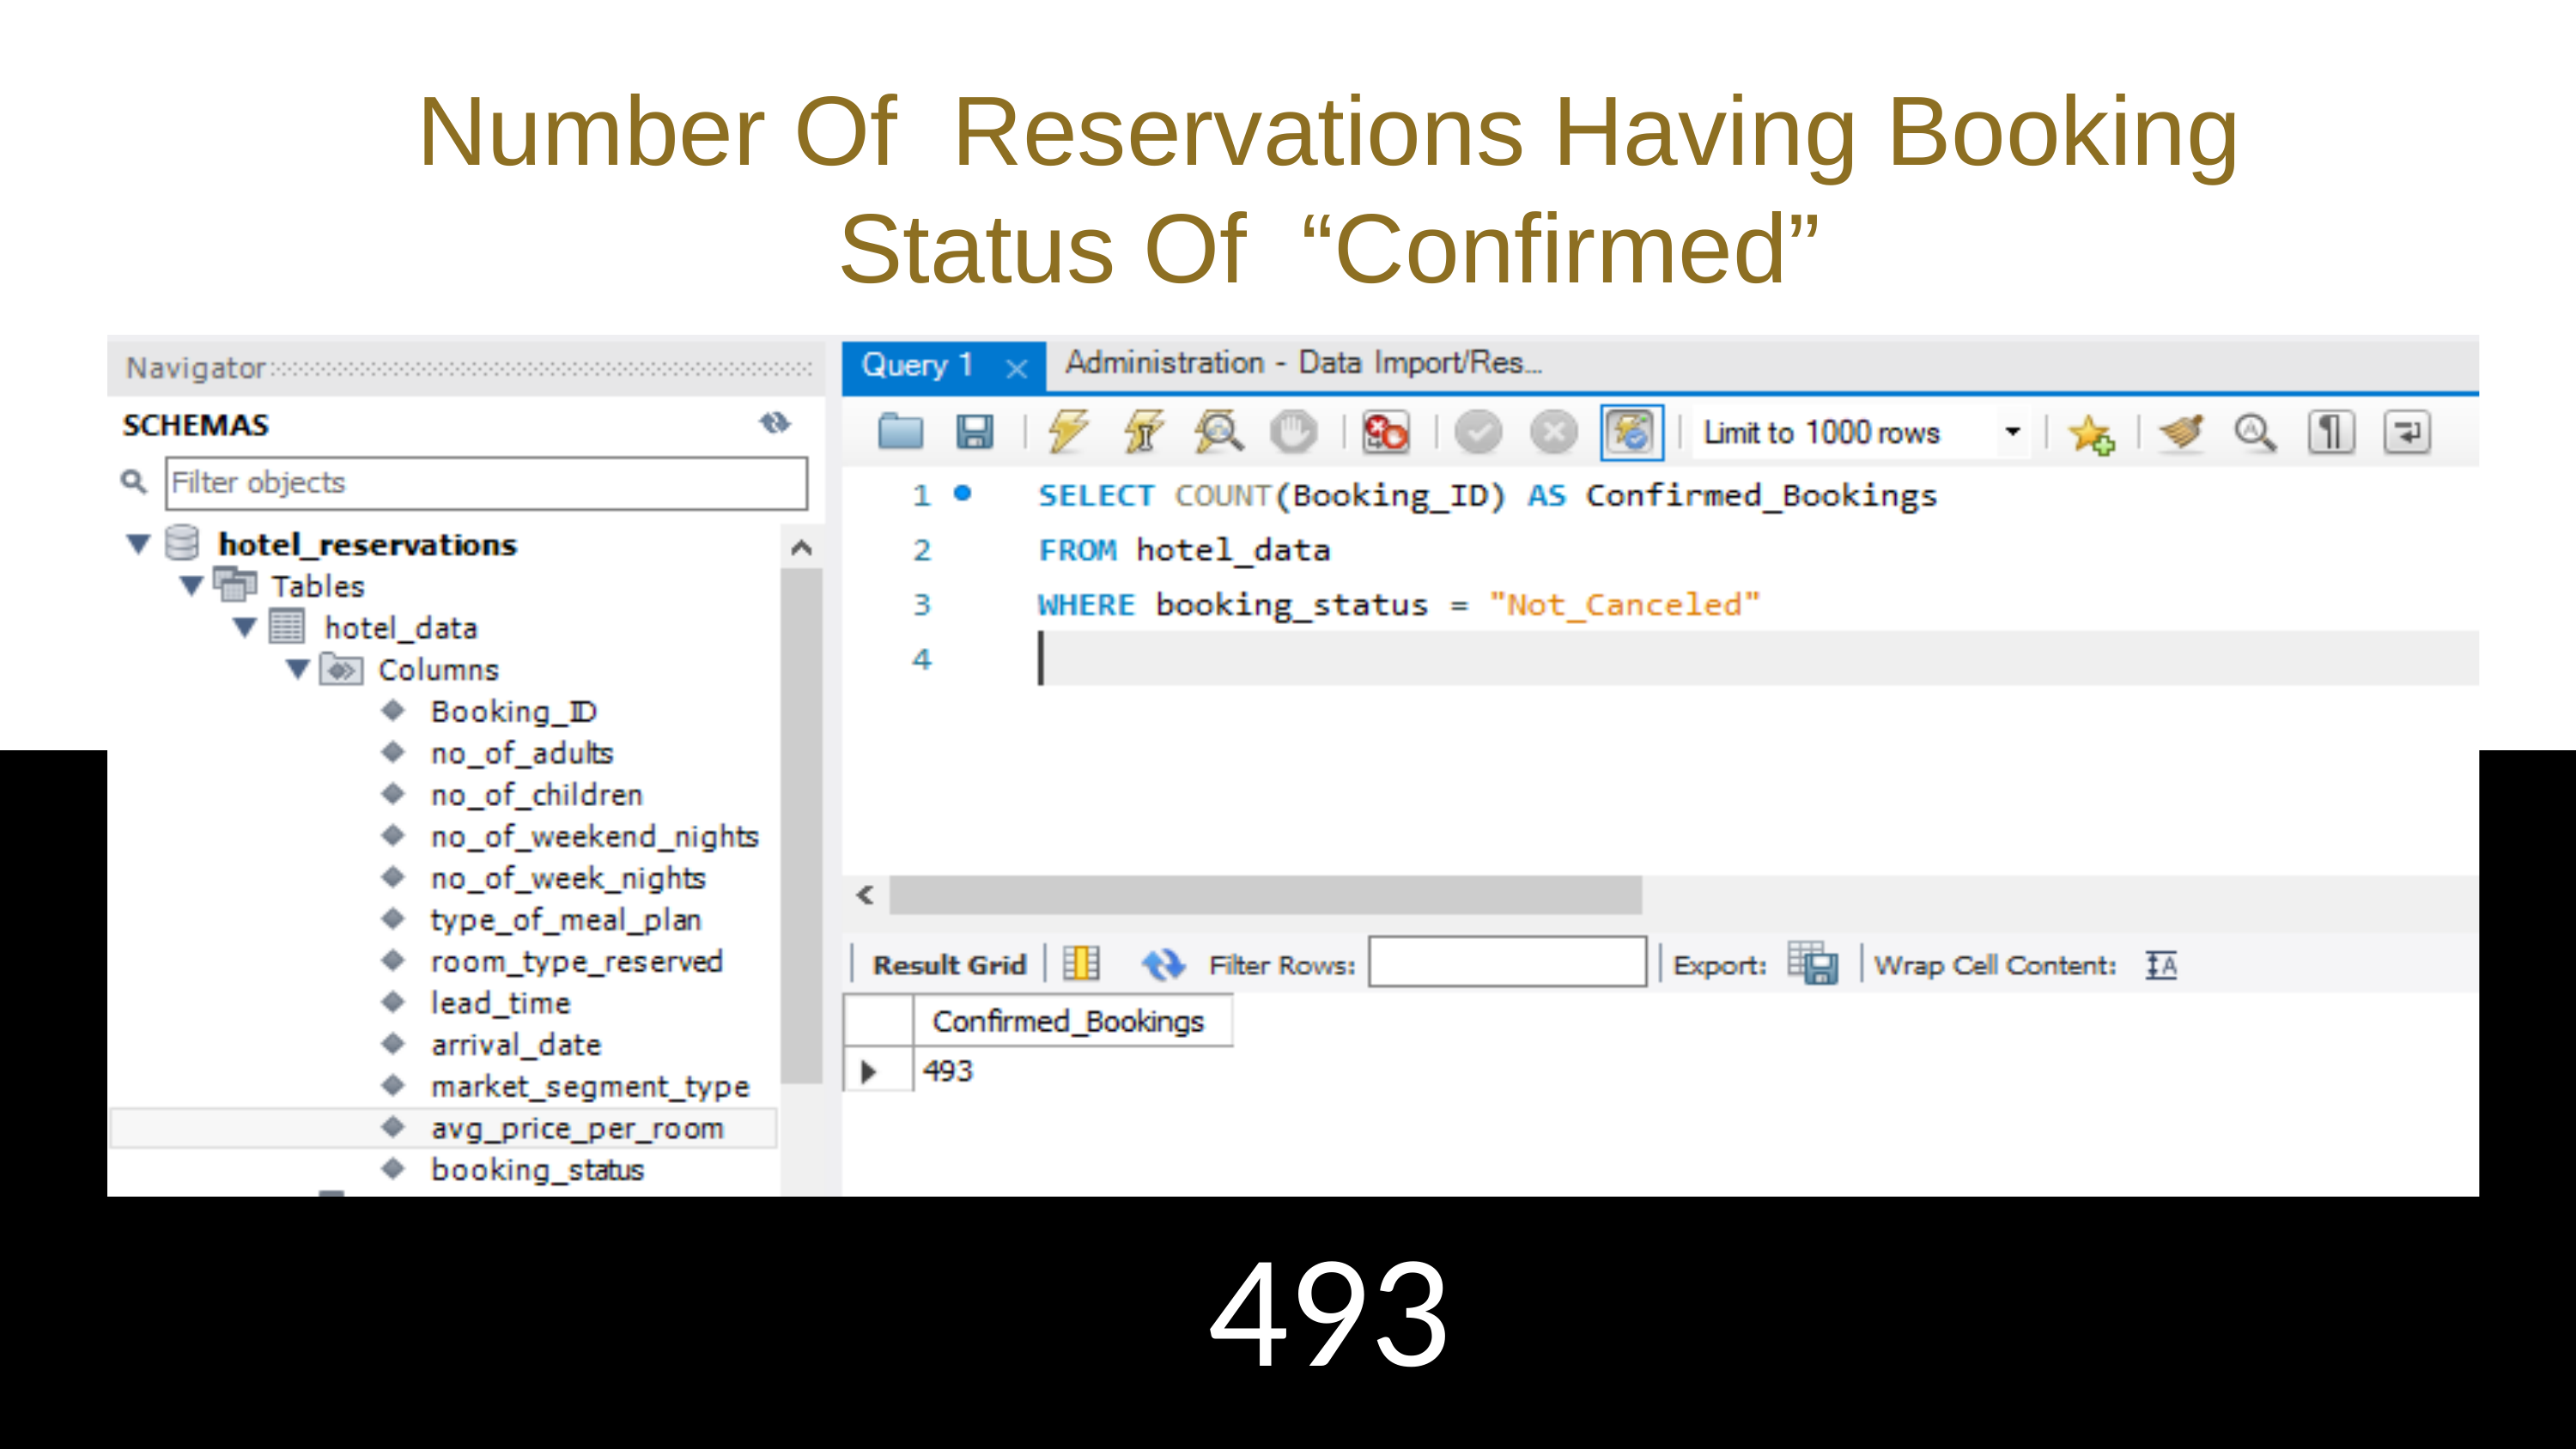

Number Of  Reservations Having Booking Status Of  “Confirmed”

493